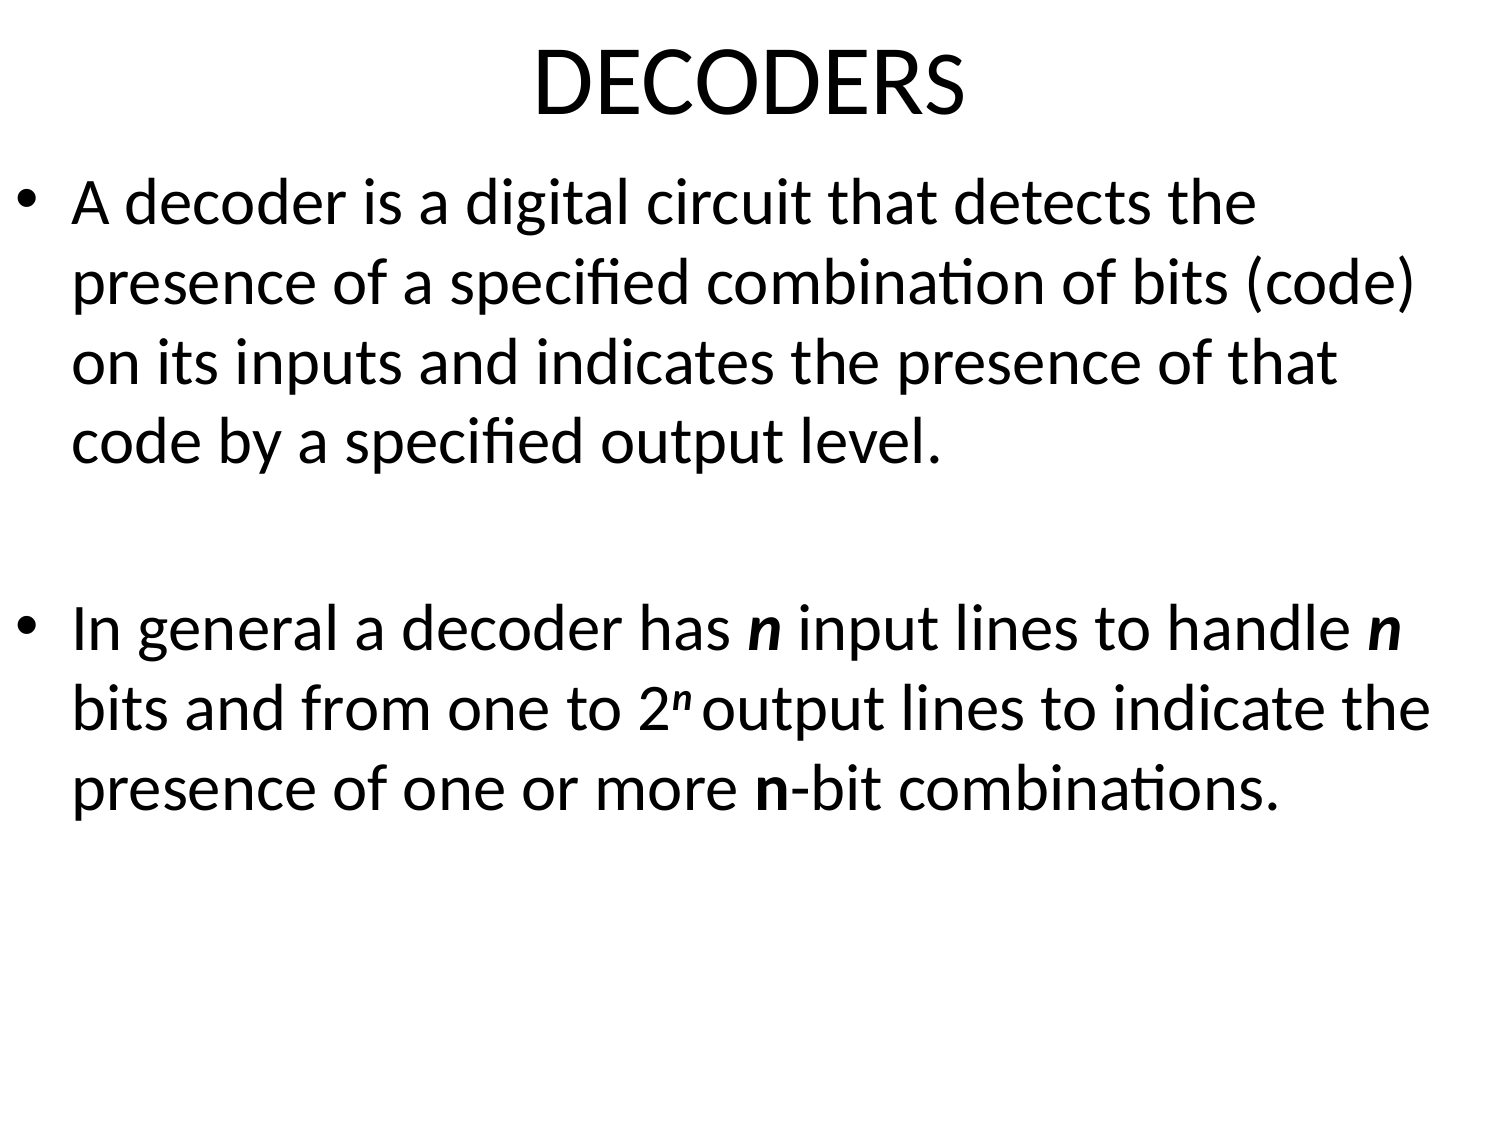

# DECODERS
A decoder is a digital circuit that detects the presence of a specified combination of bits (code) on its inputs and indicates the presence of that code by a specified output level.

In general a decoder has n input lines to handle n bits and from one to 2n output lines to indicate the presence of one or more n-bit combinations.